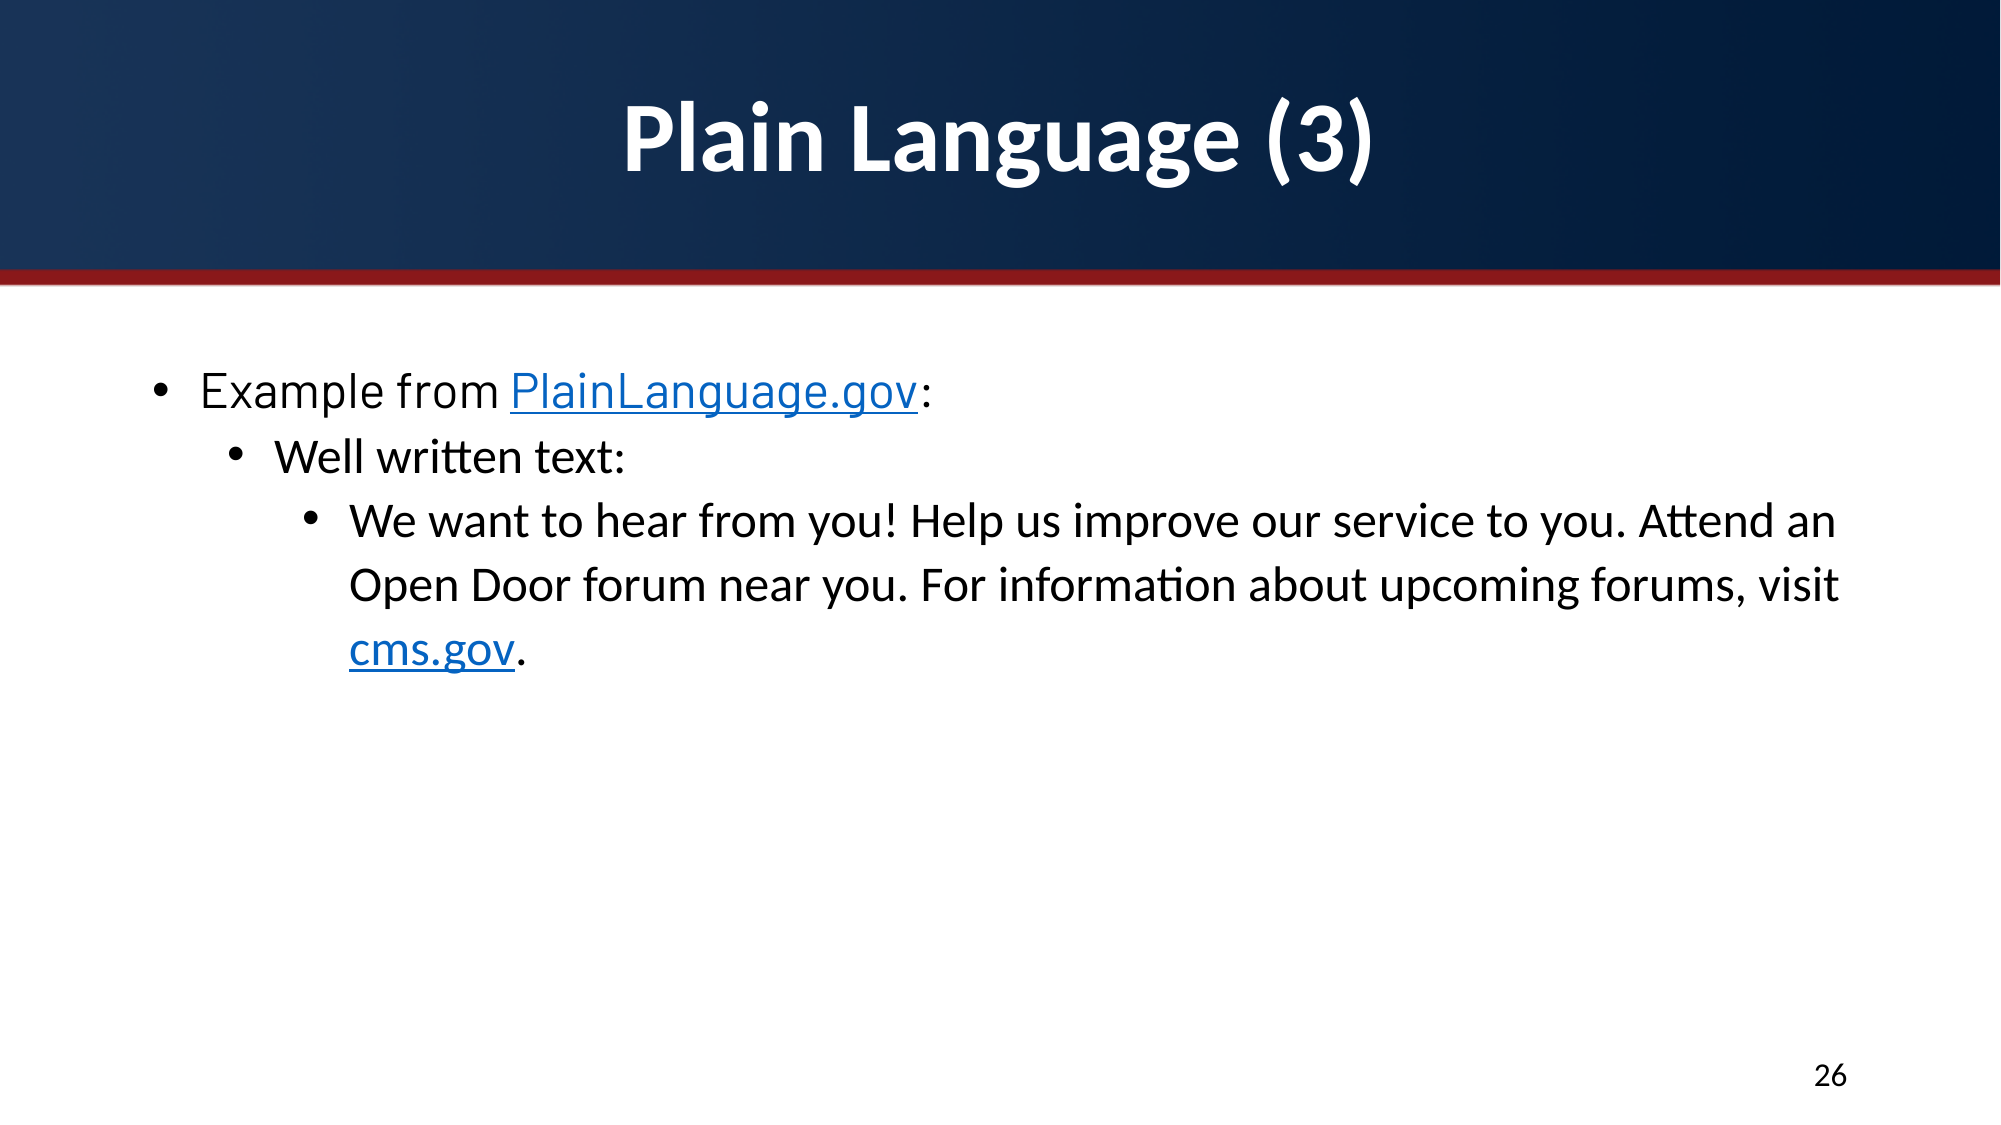

# Plain Language (3)
Example from PlainLanguage.gov:
Well written text:
We want to hear from you! Help us improve our service to you. Attend an Open Door forum near you. For information about upcoming forums, visit cms.gov.
26